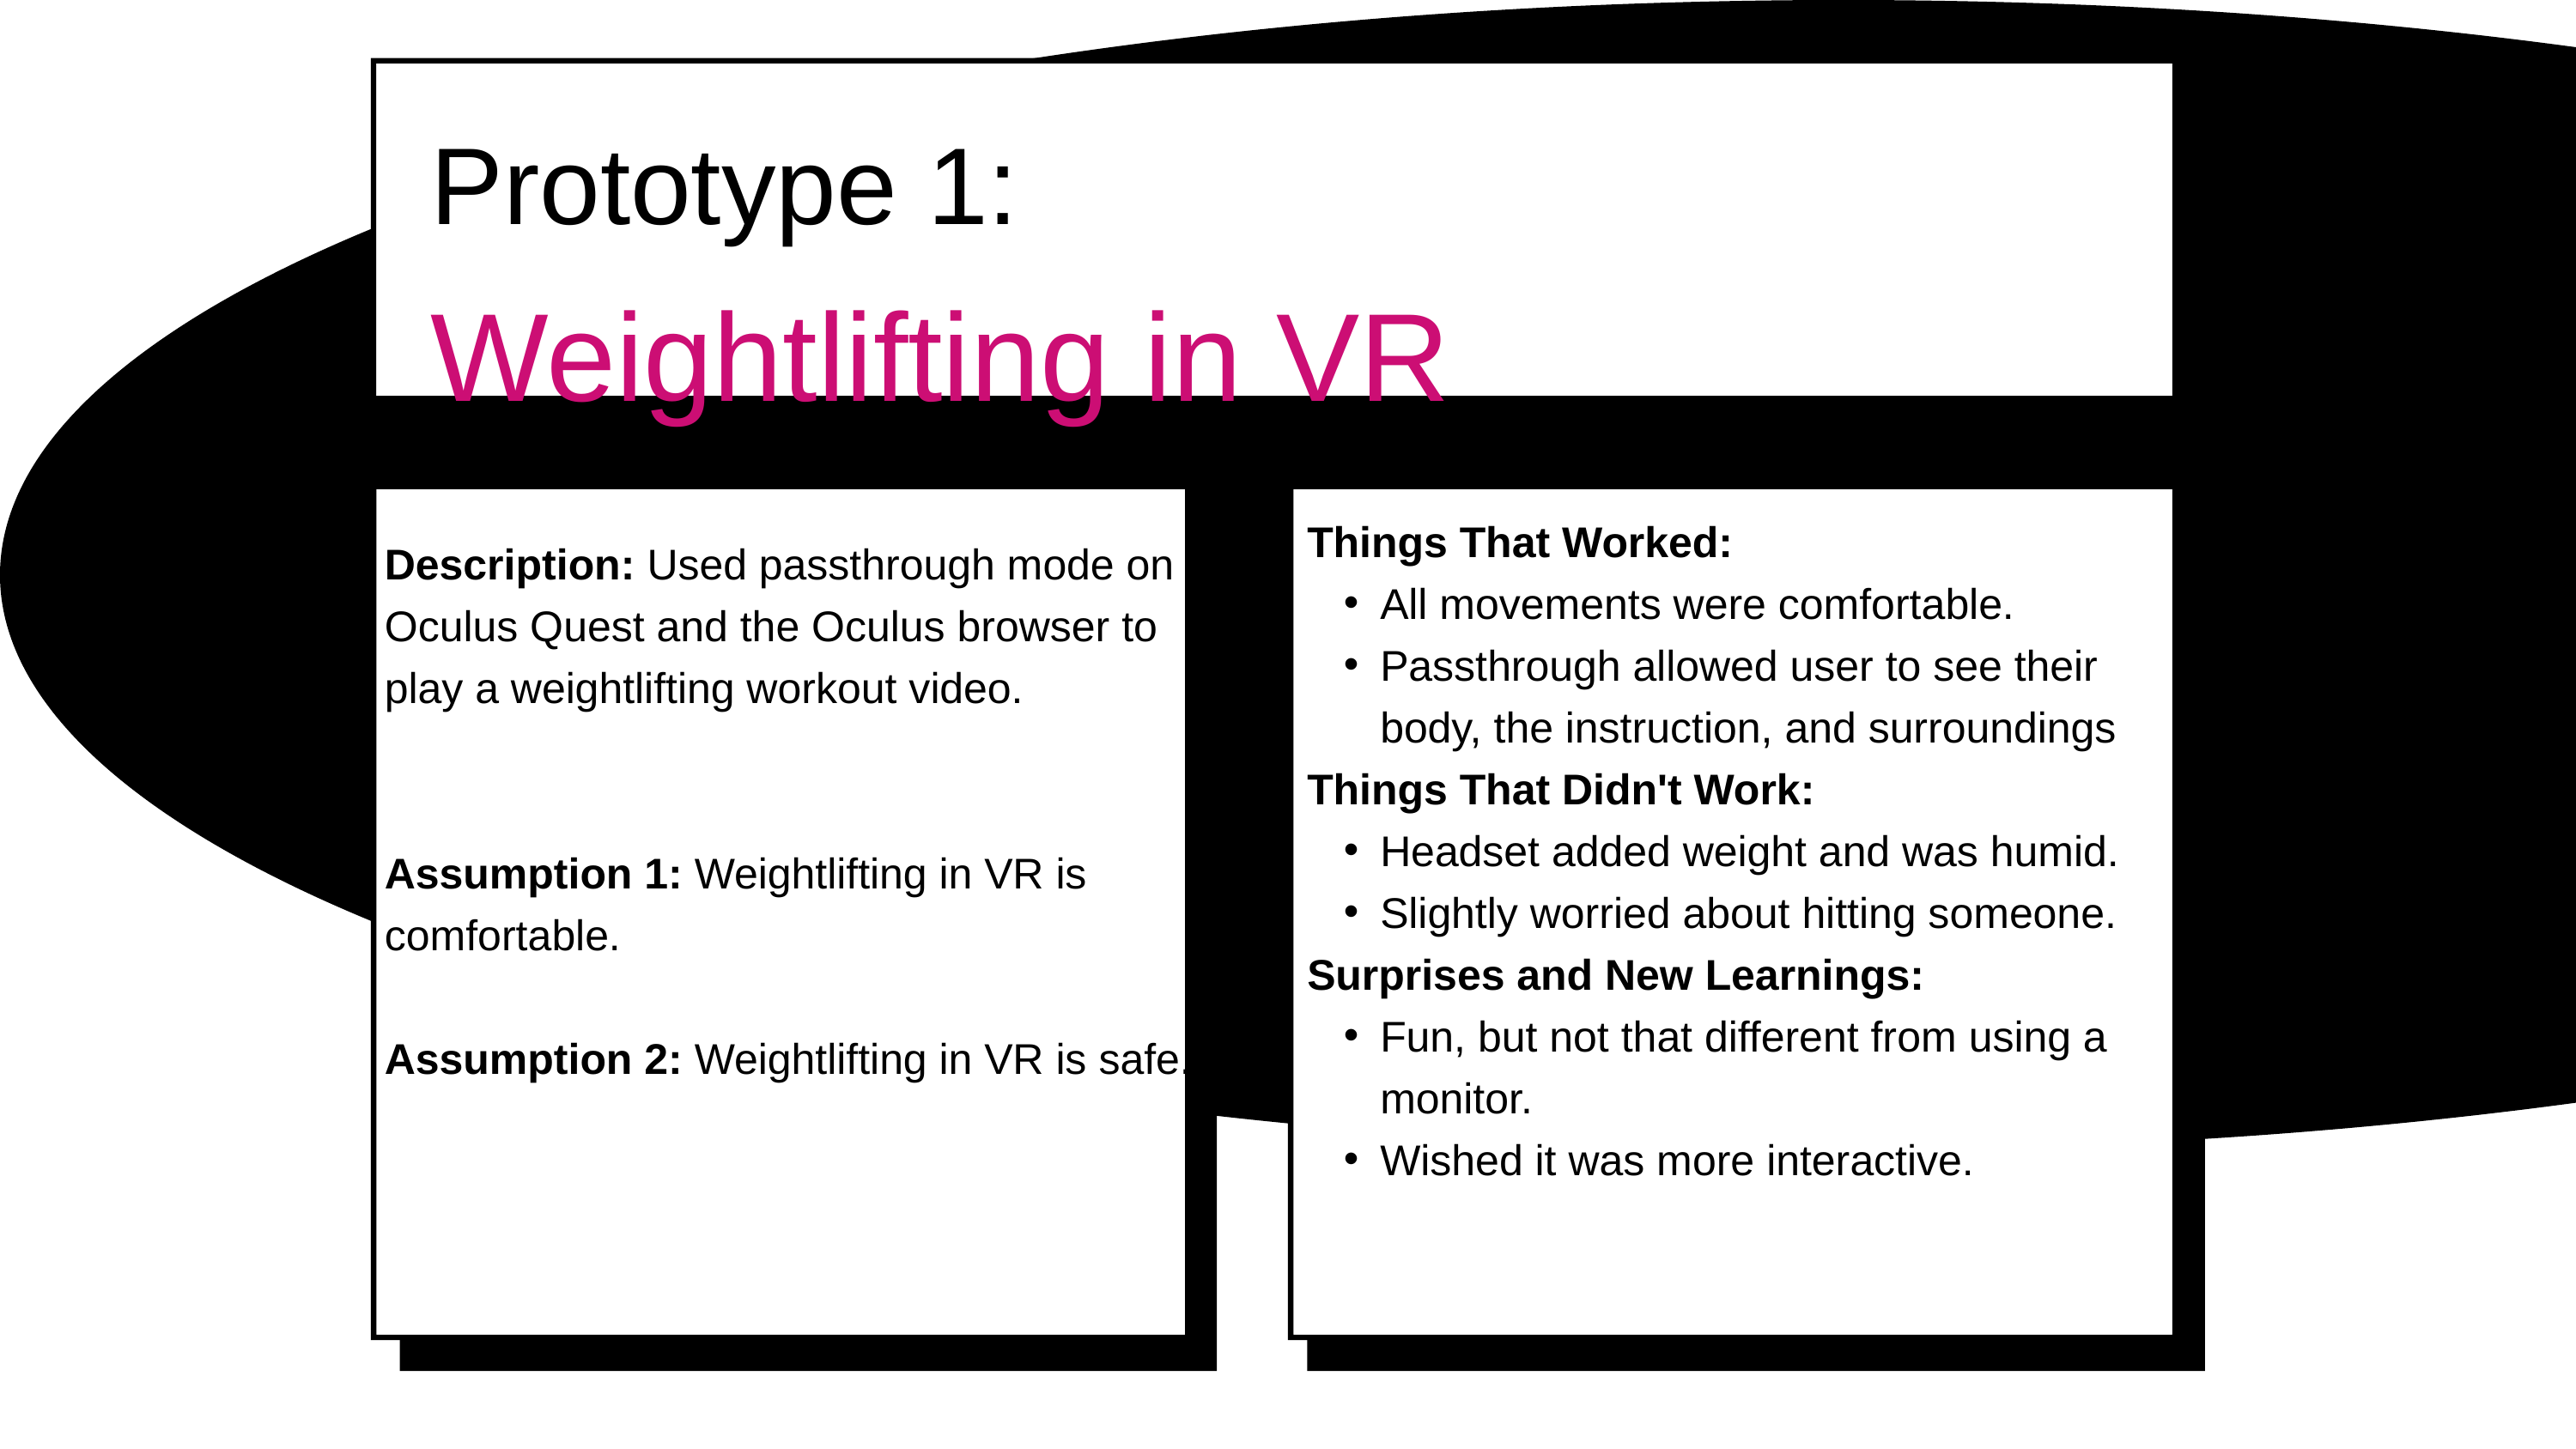

Prototype 1:
Weightlifting in VR

Things That Worked:
All movements were comfortable.
Passthrough allowed user to see their body, the instruction, and surroundings
Things That Didn't Work:
Headset added weight and was humid.
Slightly worried about hitting someone.
Surprises and New Learnings:
Fun, but not that different from using a monitor.
Wished it was more interactive.

Description: Used passthrough mode on Oculus Quest and the Oculus browser to play a weightlifting workout video.

Assumption 1: Weightlifting in VR is comfortable.

Assumption 2: Weightlifting in VR is safe.